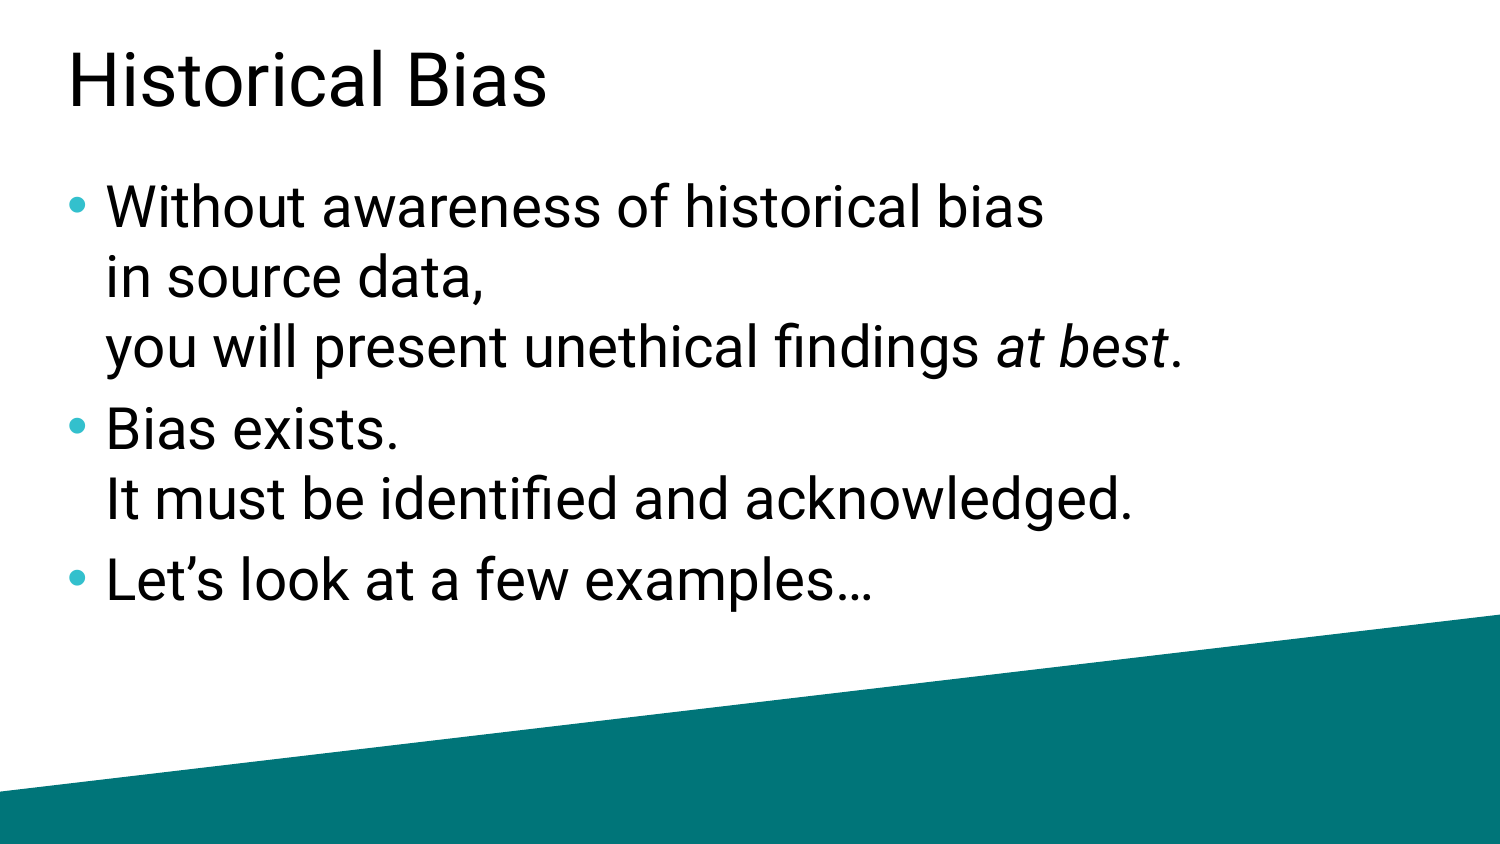

# Historical Bias
Without awareness of historical bias
in source data,
you will present unethical findings at best.
Bias exists.
It must be identified and acknowledged.
Let’s look at a few examples…